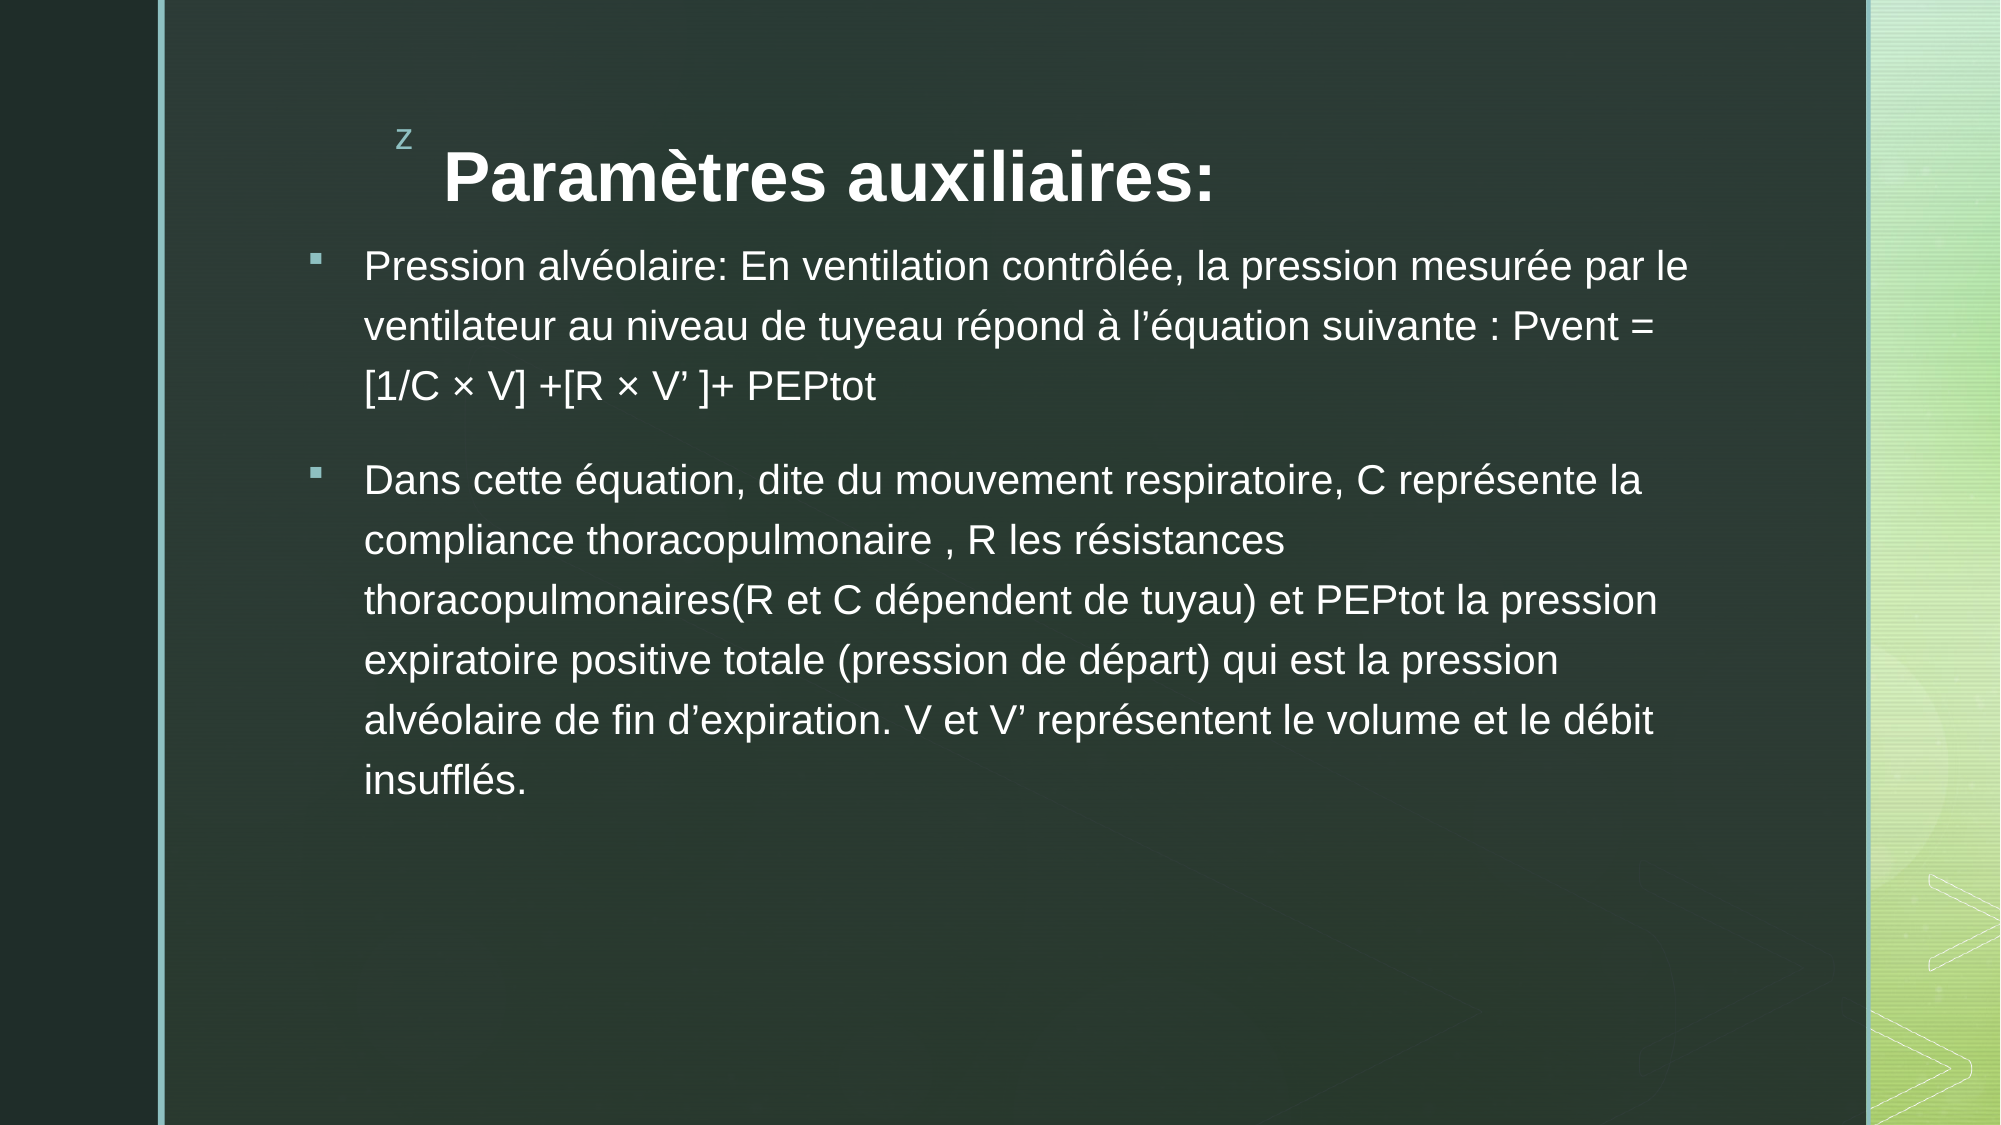

# Paramètres auxiliaires:
Pression alvéolaire: En ventilation contrôlée, la pression mesurée par le ventilateur au niveau de tuyeau répond à l’équation suivante : Pvent = [1/C × V] +[R × V’ ]+ PEPtot
Dans cette équation, dite du mouvement respiratoire, C représente la compliance thoracopulmonaire , R les résistances thoracopulmonaires(R et C dépendent de tuyau) et PEPtot la pression expiratoire positive totale (pression de départ) qui est la pression alvéolaire de fin d’expiration. V et V’ représentent le volume et le débit insufflés.